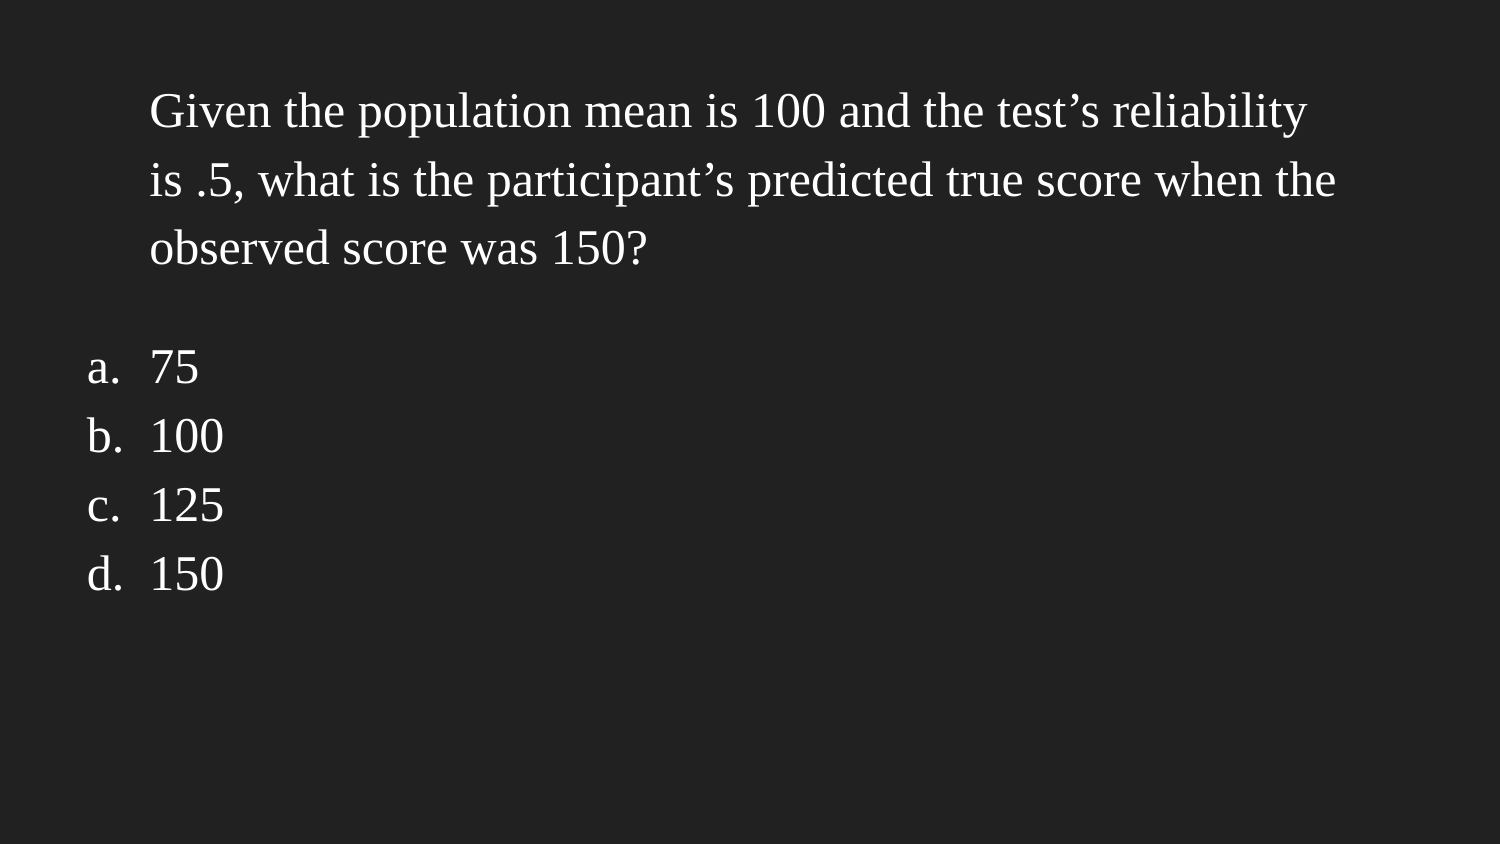

Given the population mean is 100 and the test’s reliability is .5, what is the participant’s predicted true score when the observed score was 150?
75
100
125
150